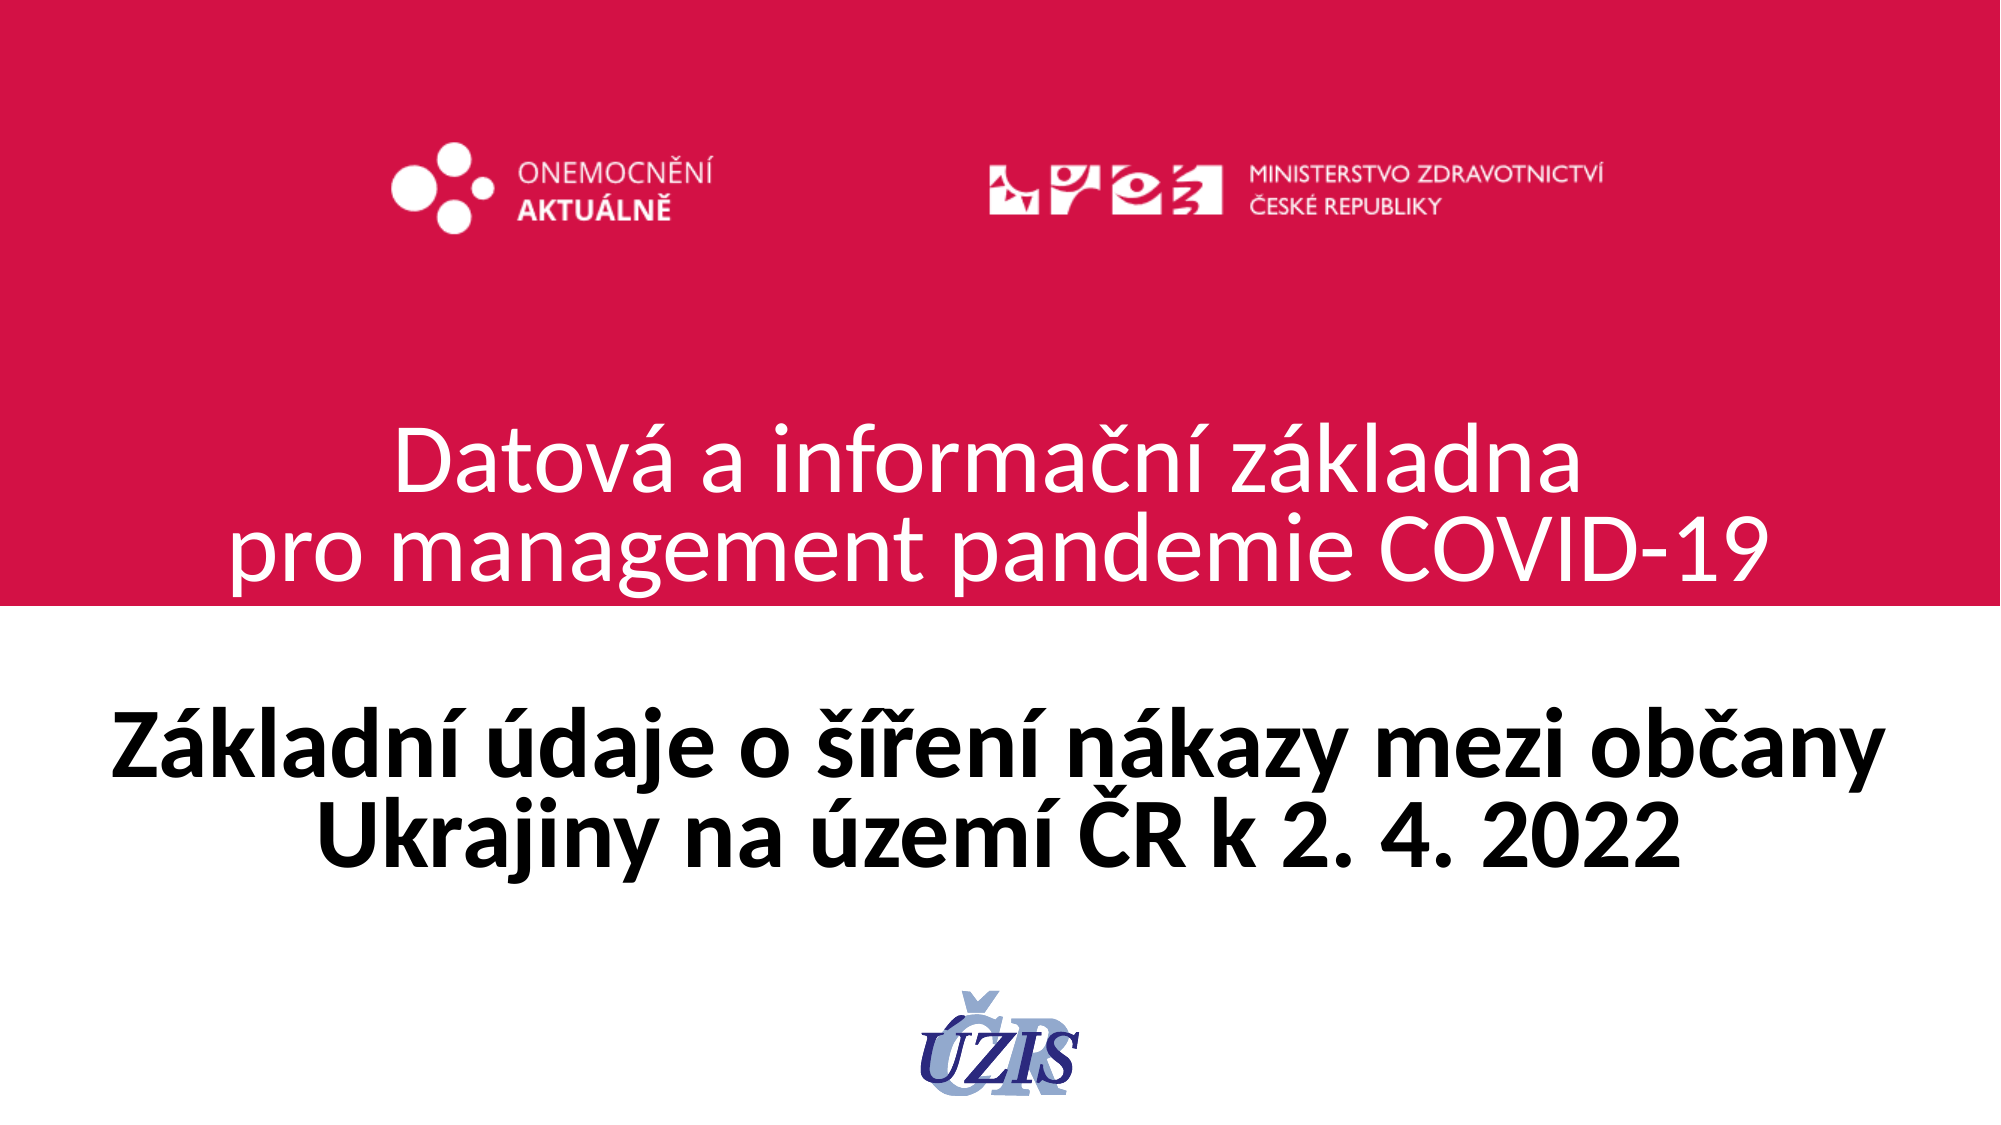

# Datová a informační základna pro management pandemie COVID-19
Základní údaje o šíření nákazy mezi občany Ukrajiny na území ČR k 2. 4. 2022